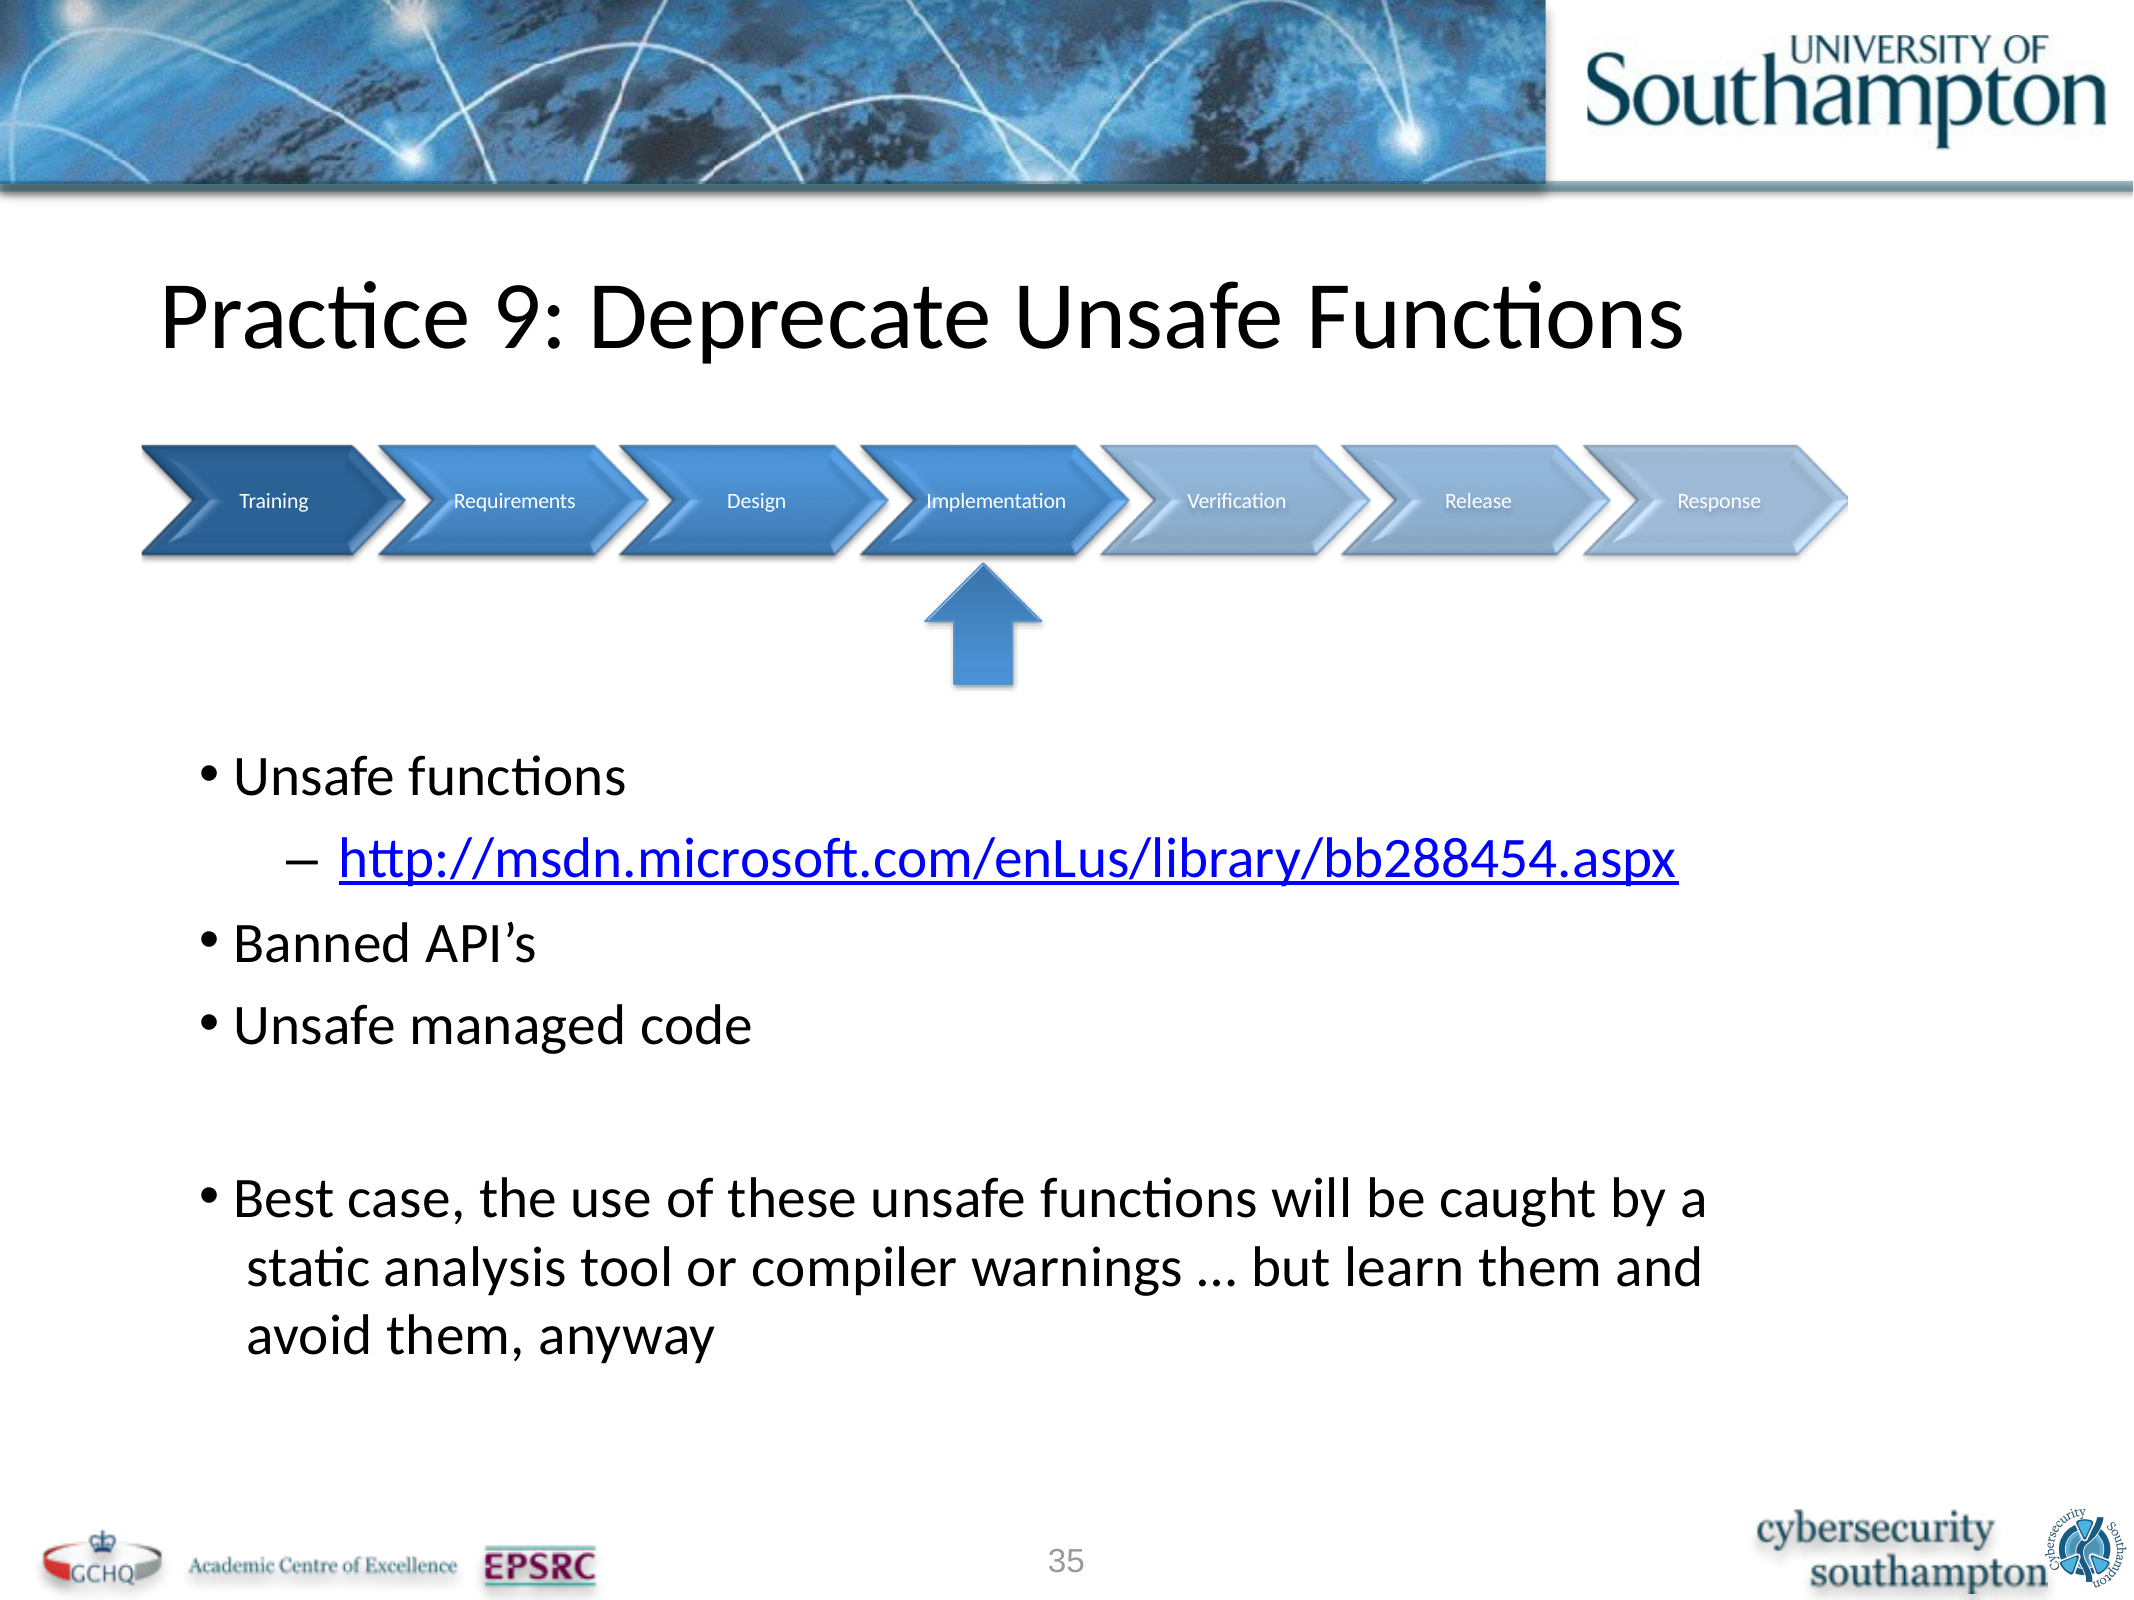

# Practice 9: Deprecate Unsafe Functions

Training
Requirements
Design
Implementation
Veriﬁcation
Release
Response

Unsafe functions
– http://msdn.microsoft.com/enLus/library/bb288454.aspx
Banned API’s
Unsafe managed code

Best case, the use of these unsafe functions will be caught by a  static analysis tool or compiler warnings … but learn them and  avoid them, anyway

35